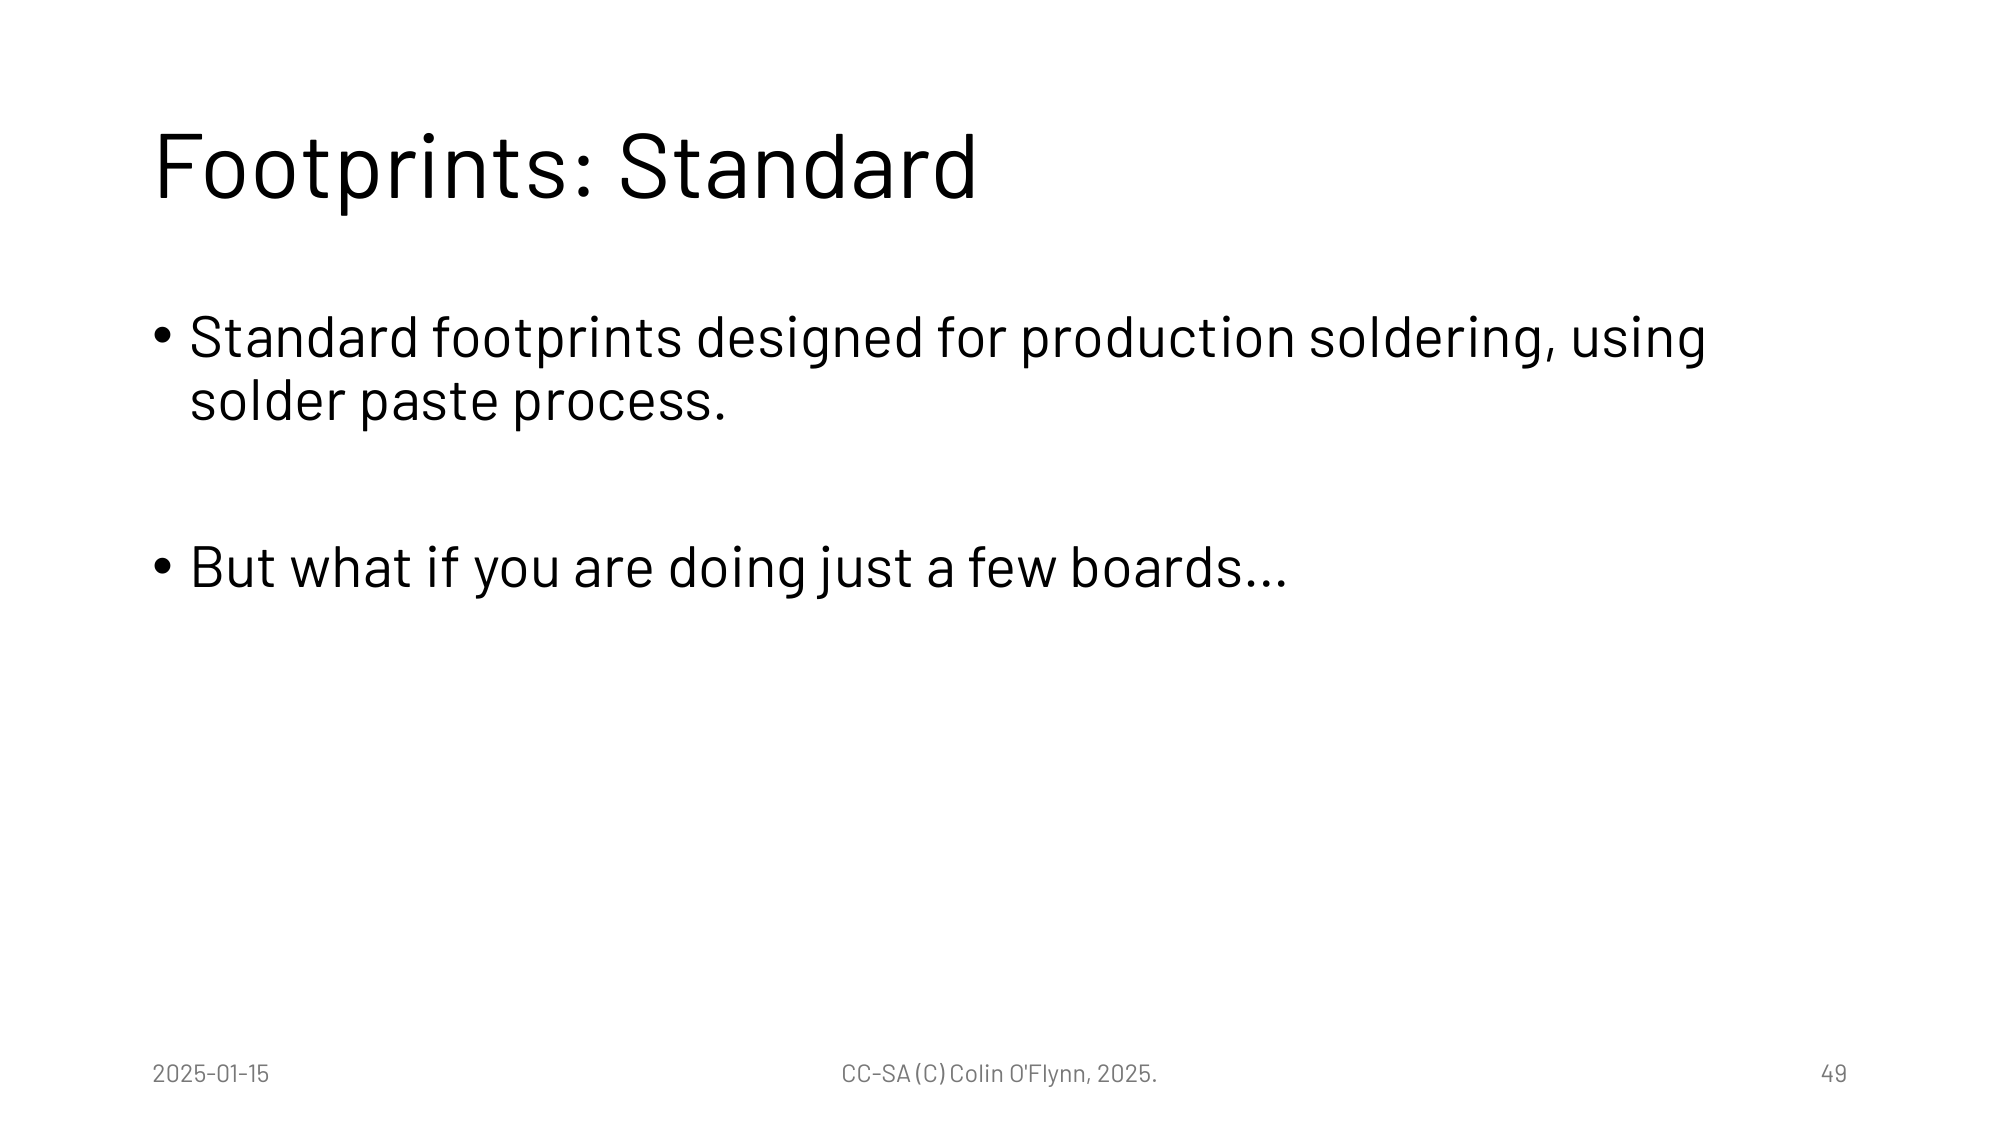

# Footprints: Standard
Standard footprints designed for production soldering, using solder paste process.

But what if you are doing just a few boards…
2025-01-15
CC-SA (C) Colin O'Flynn, 2025.
49